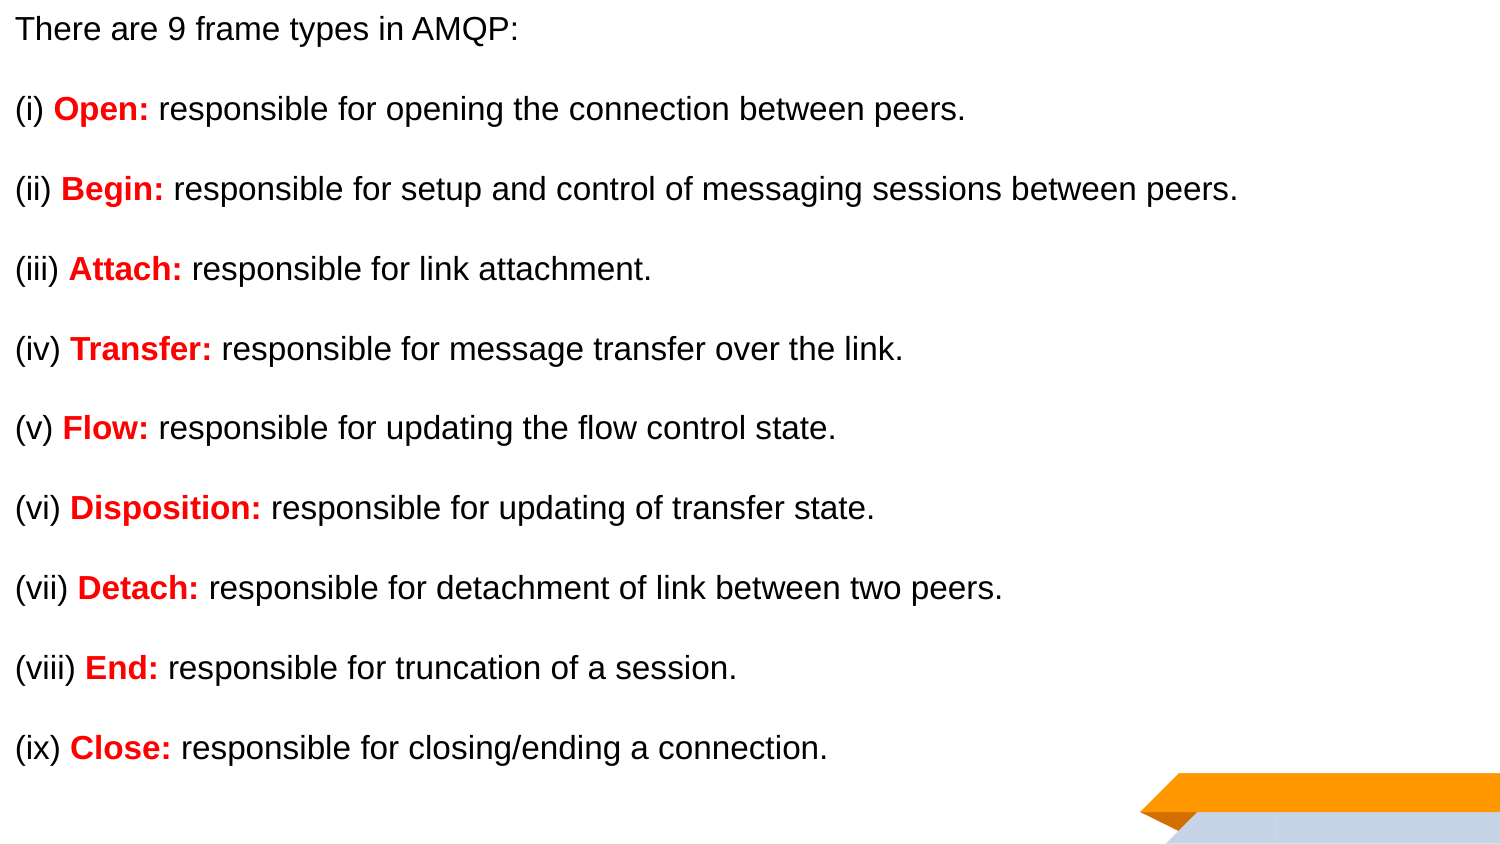

There are 9 frame types in AMQP:

(i) Open: responsible for opening the connection between peers.

(ii) Begin: responsible for setup and control of messaging sessions between peers.

(iii) Attach: responsible for link attachment.

(iv) Transfer: responsible for message transfer over the link.

(v) Flow: responsible for updating the flow control state.

(vi) Disposition: responsible for updating of transfer state.

(vii) Detach: responsible for detachment of link between two peers.

(viii) End: responsible for truncation of a session.

(ix) Close: responsible for closing/ending a connection.